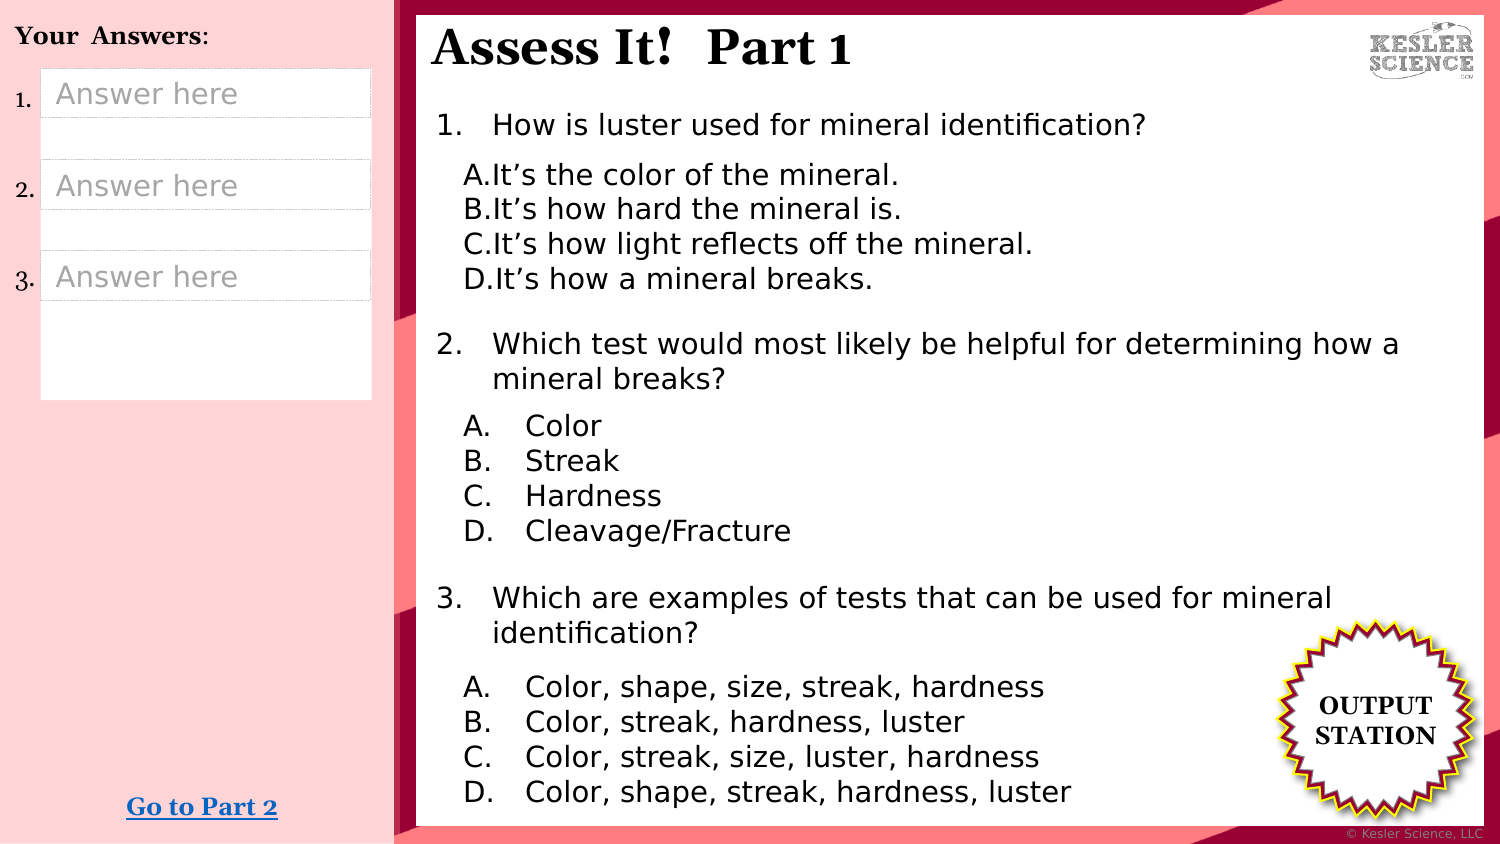

Answer here
Answer here
Answer here
Go to Part 2